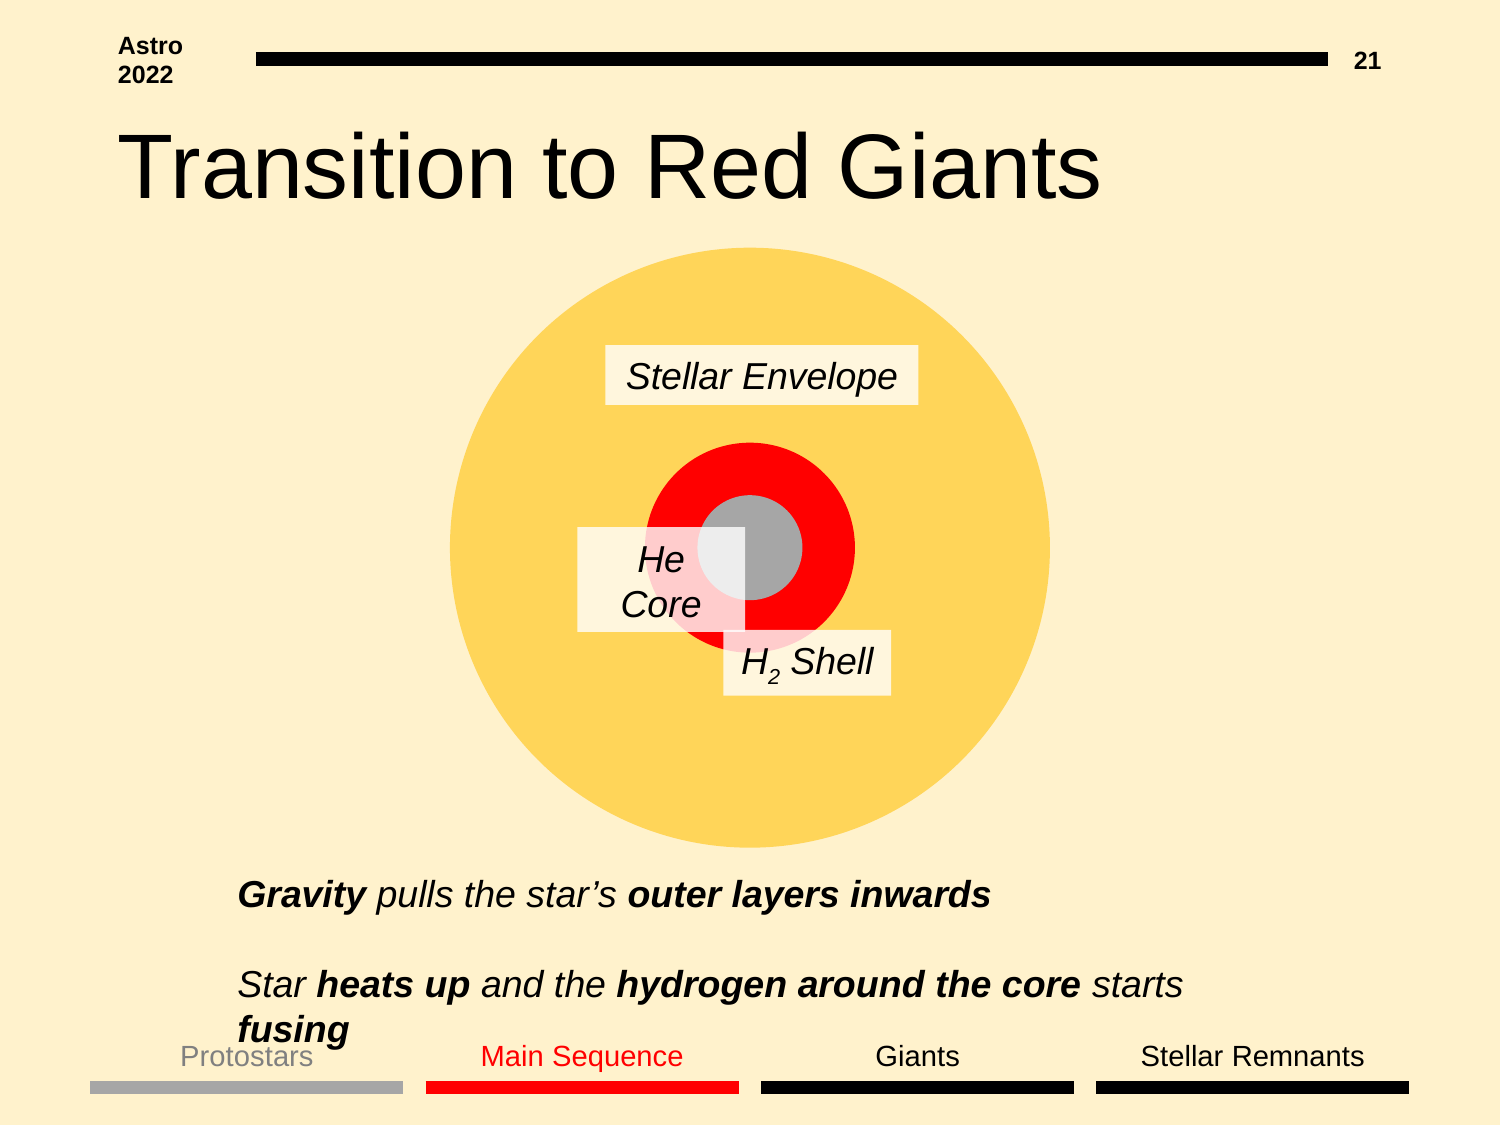

# Transition to Red Giants

Stellar Envelope

He Core
H2 Shell
Gravity pulls the star’s outer layers inwards

Star heats up and the hydrogen around the core starts fusing

Stellar Remnants
Protostars
Main Sequence
Giants